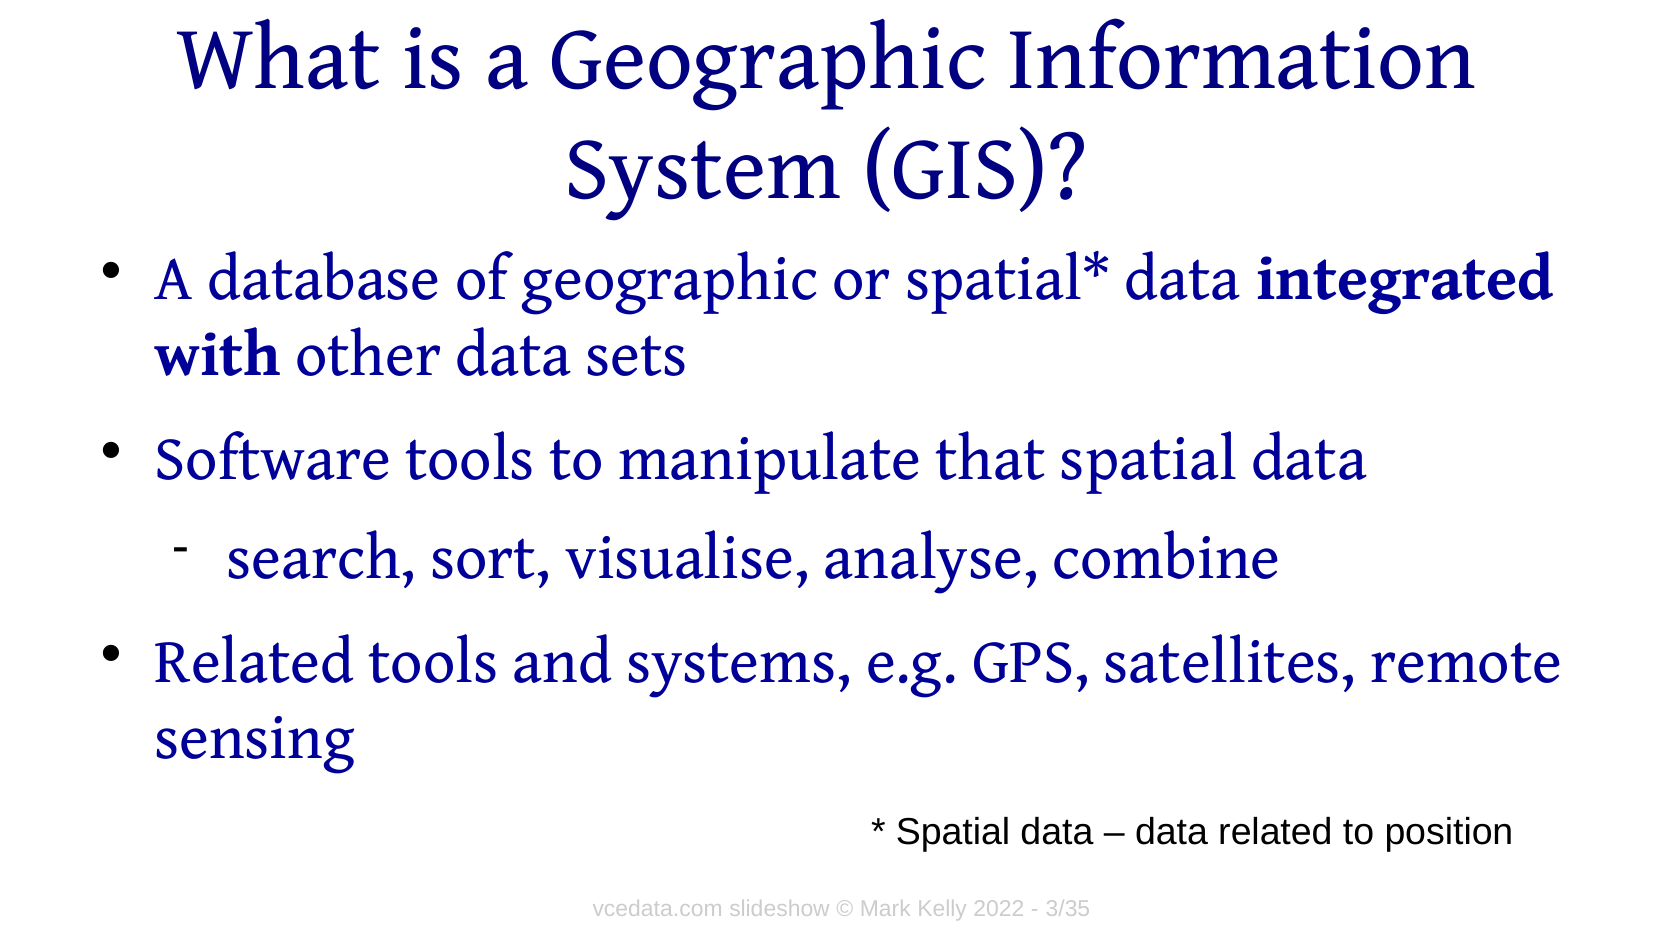

# What is a Geographic Information System (GIS)?
A database of geographic or spatial* data integrated with other data sets
Software tools to manipulate that spatial data
search, sort, visualise, analyse, combine
Related tools and systems, e.g. GPS, satellites, remote sensing
* Spatial data – data related to position
vcedata.com slideshow © Mark Kelly 2022 - 3/35